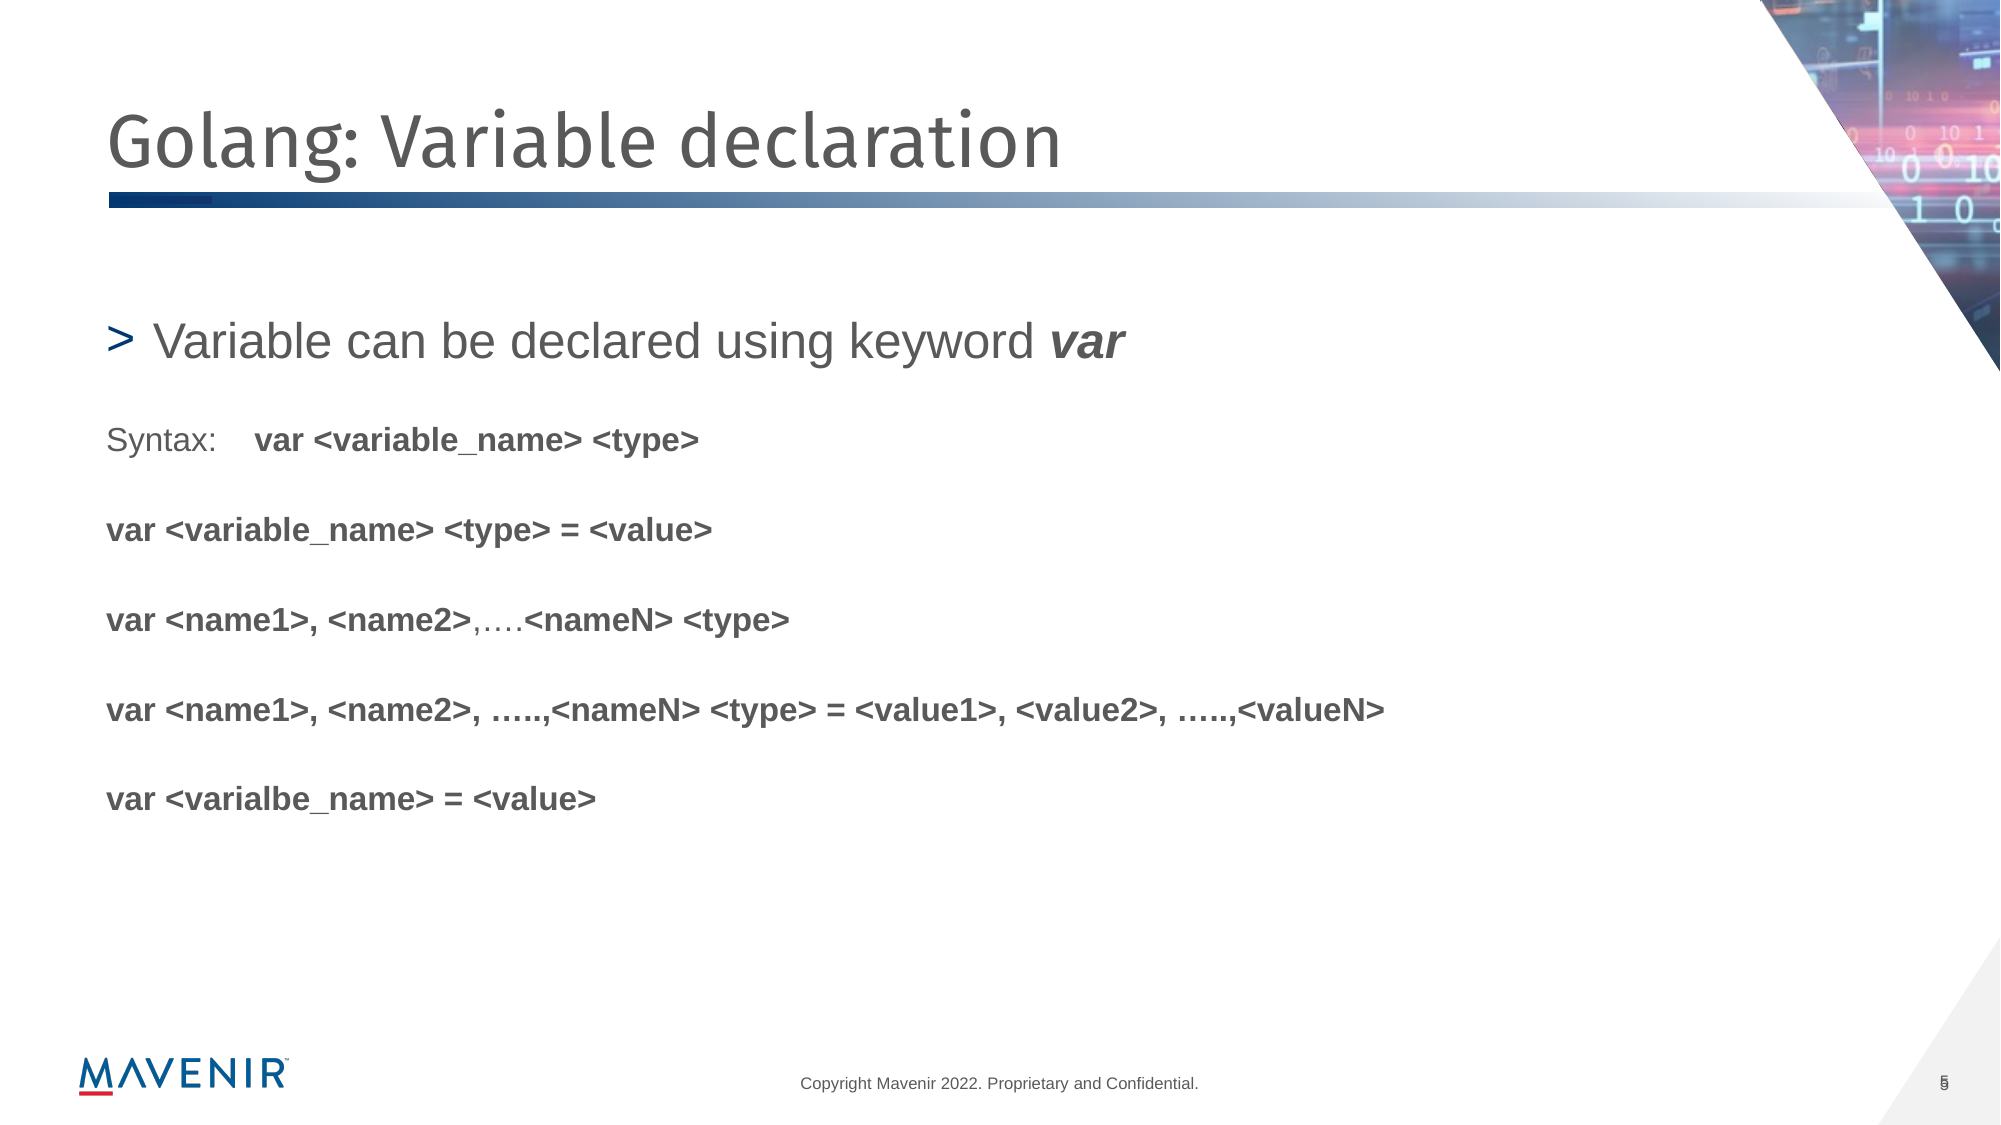

# Golang: Variable declaration

Variable can be declared using keyword var
Syntax:    var <variable_name> <type>
var <variable_name> <type> = <value>
var <name1>, <name2>,….<nameN> <type>
var <name1>, <name2>, …..,<nameN> <type> = <value1>, <value2>, …..,<valueN>
var <varialbe_name> = <value>

5